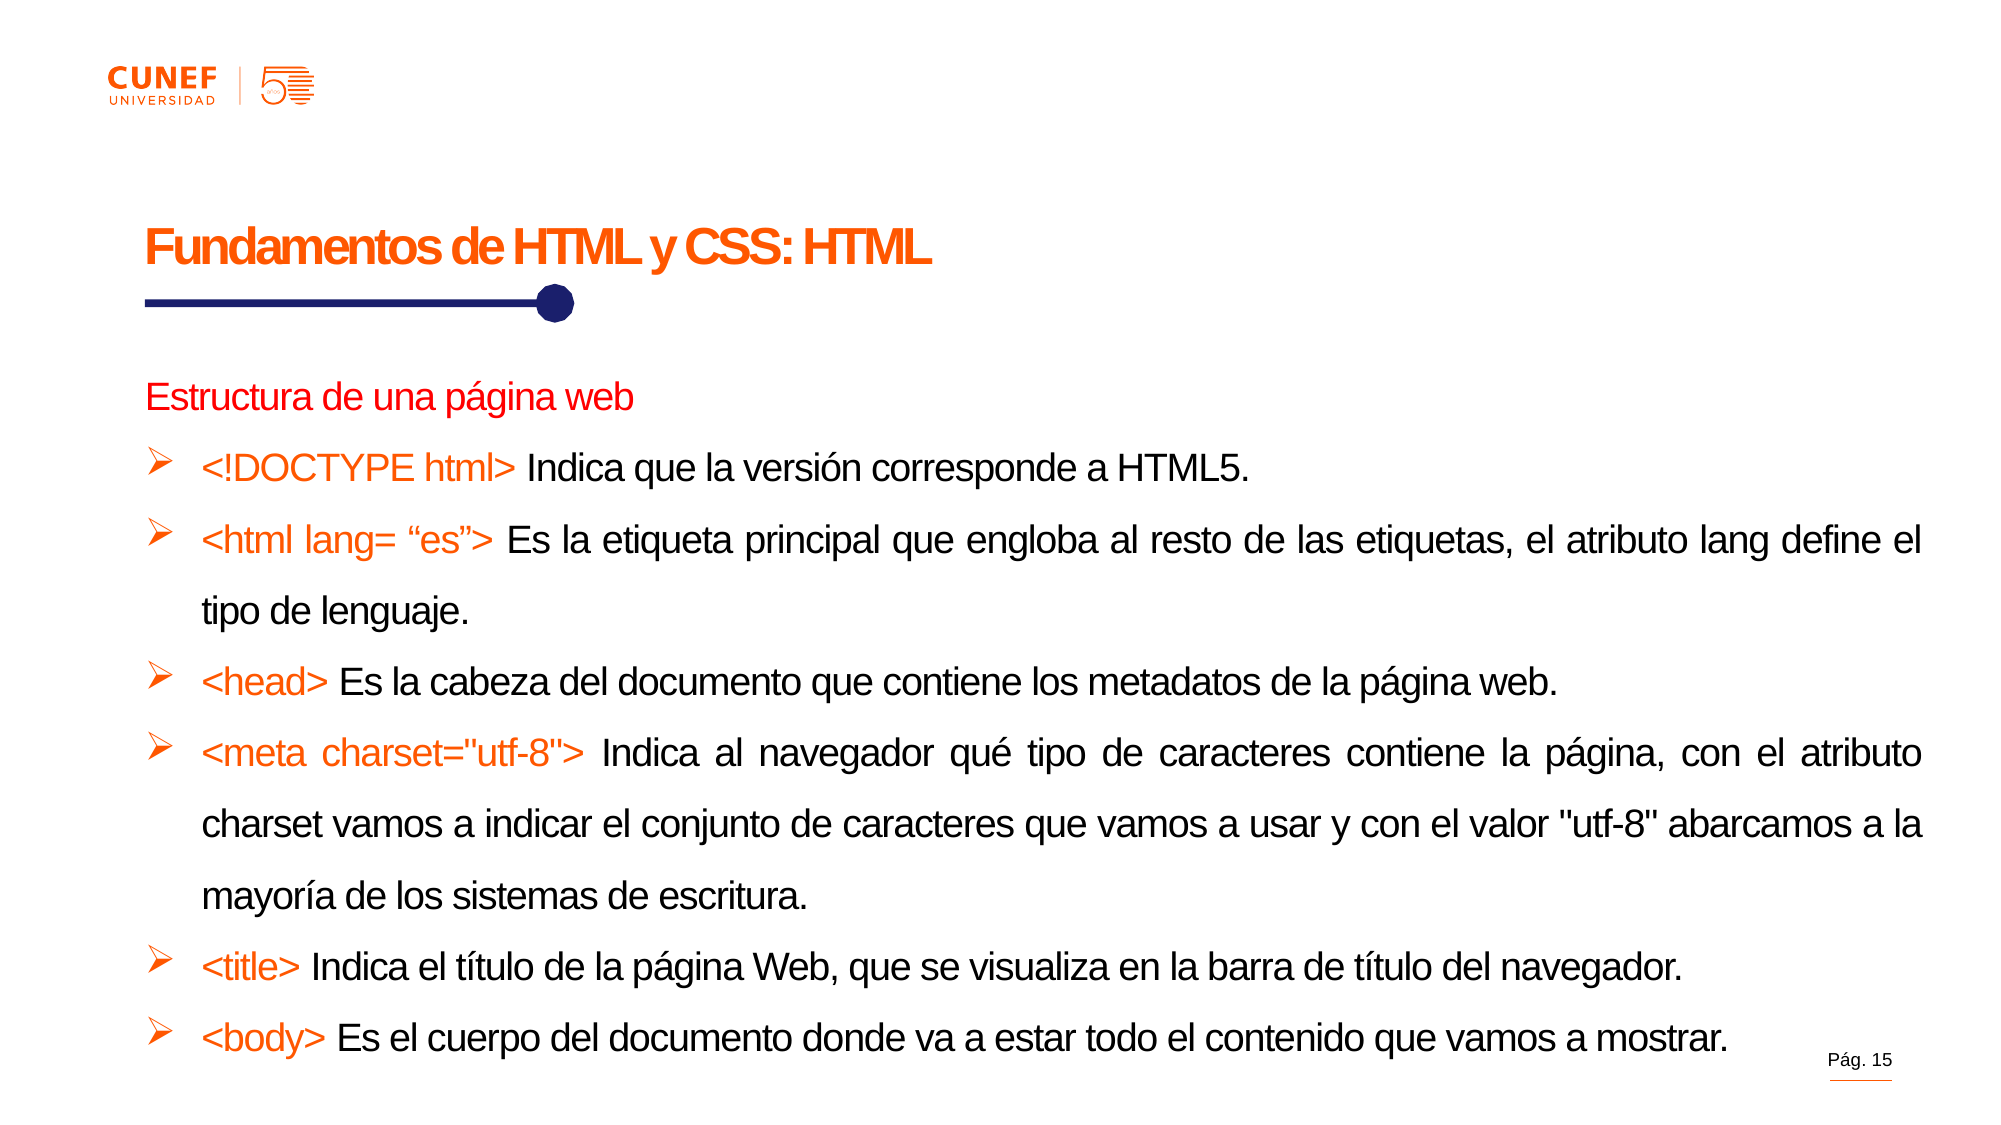

Fundamentos de HTML y CSS: HTML

Estructura de una página web
<!DOCTYPE html> Indica que la versión corresponde a HTML5.
<html lang= “es”> Es la etiqueta principal que engloba al resto de las etiquetas, el atributo lang define el tipo de lenguaje.
<head> Es la cabeza del documento que contiene los metadatos de la página web.
<meta charset="utf-8"> Indica al navegador qué tipo de caracteres contiene la página, con el atributo charset vamos a indicar el conjunto de caracteres que vamos a usar y con el valor "utf-8" abarcamos a la mayoría de los sistemas de escritura.
<title> Indica el título de la página Web, que se visualiza en la barra de título del navegador.
<body> Es el cuerpo del documento donde va a estar todo el contenido que vamos a mostrar.